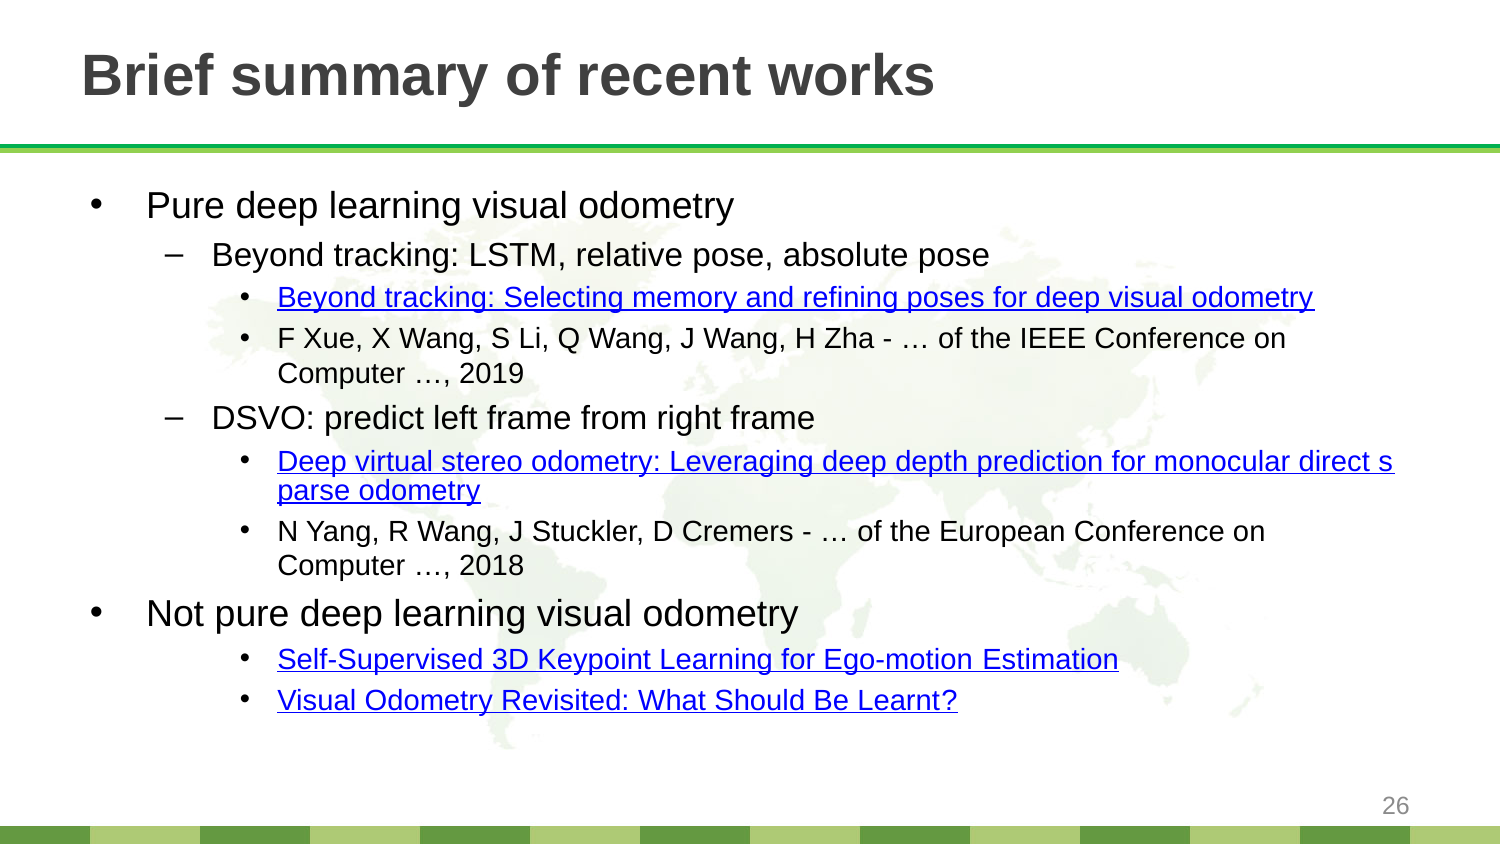

# Brief summary of recent works
Pure deep learning visual odometry
Beyond tracking: LSTM, relative pose, absolute pose
Beyond tracking: Selecting memory and refining poses for deep visual odometry
F Xue, X Wang, S Li, Q Wang, J Wang, H Zha - … of the IEEE Conference on Computer …, 2019
DSVO: predict left frame from right frame
Deep virtual stereo odometry: Leveraging deep depth prediction for monocular direct sparse odometry
N Yang, R Wang, J Stuckler, D Cremers - … of the European Conference on Computer …, 2018
Not pure deep learning visual odometry
Self-Supervised 3D Keypoint Learning for Ego-motion Estimation
Visual Odometry Revisited: What Should Be Learnt?

26